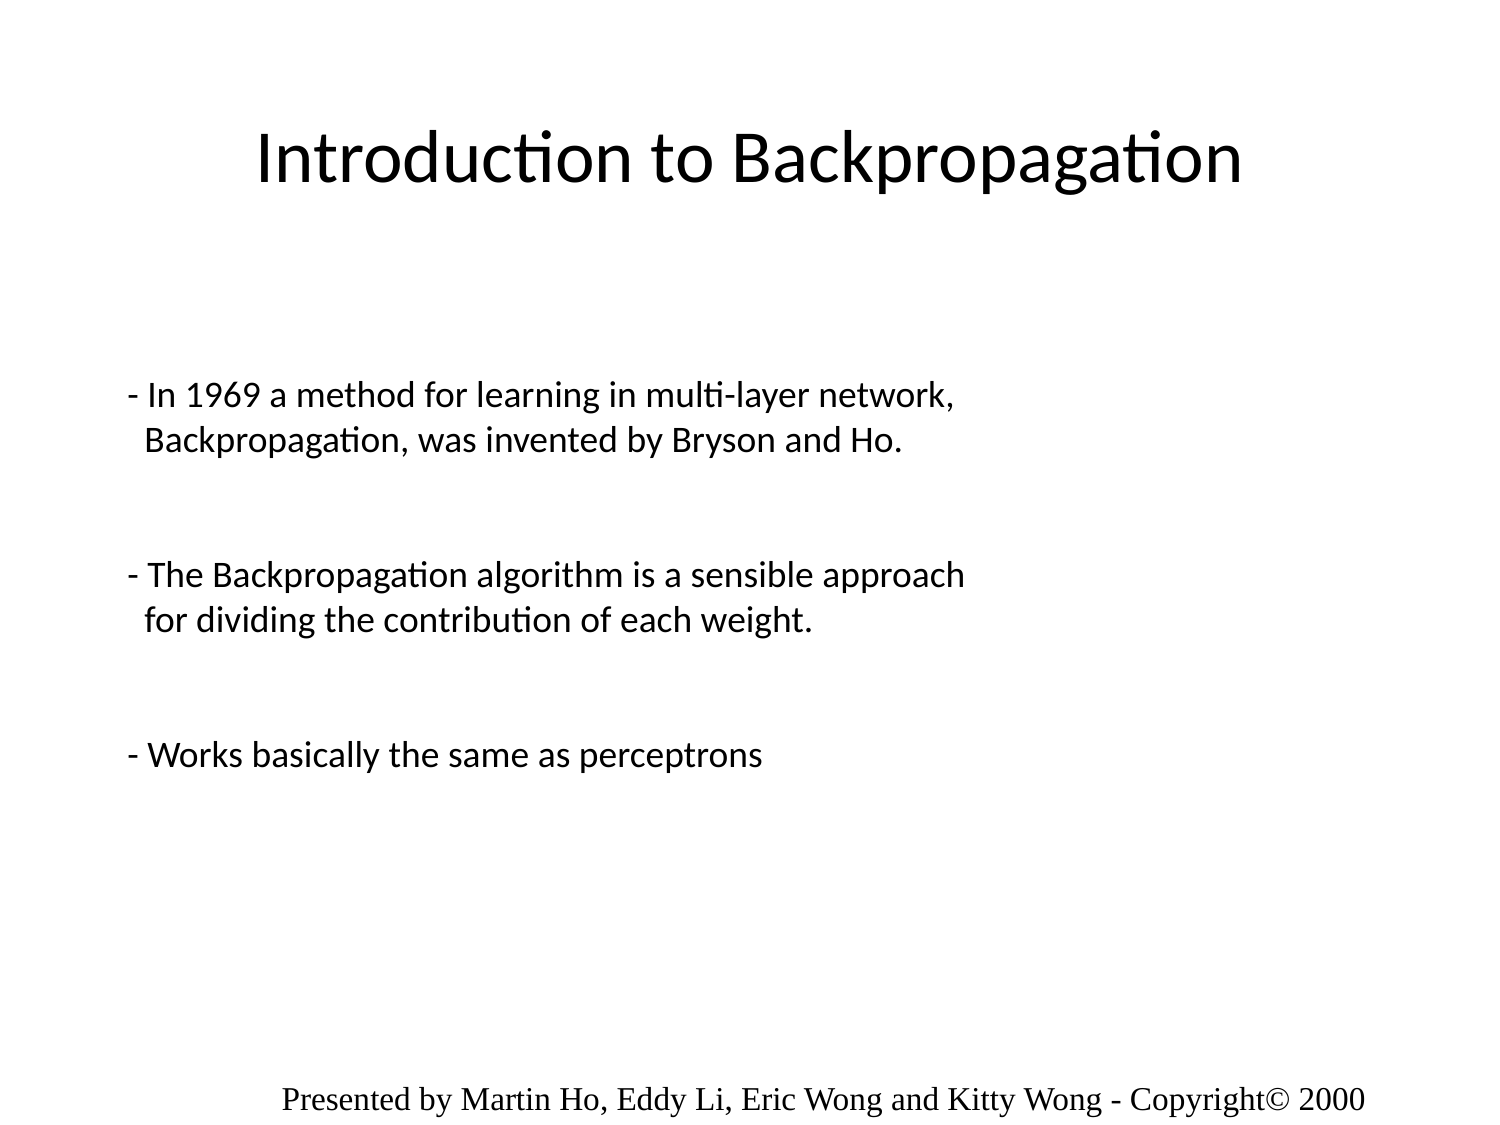

Introduction to Backpropagation

- In 1969 a method for learning in multi-layer network,
  Backpropagation, was invented by Bryson and Ho.

- The Backpropagation algorithm is a sensible approach
  for dividing the contribution of each weight.

- Works basically the same as perceptrons
Presented by Martin Ho, Eddy Li, Eric Wong and Kitty Wong - Copyright© 2000